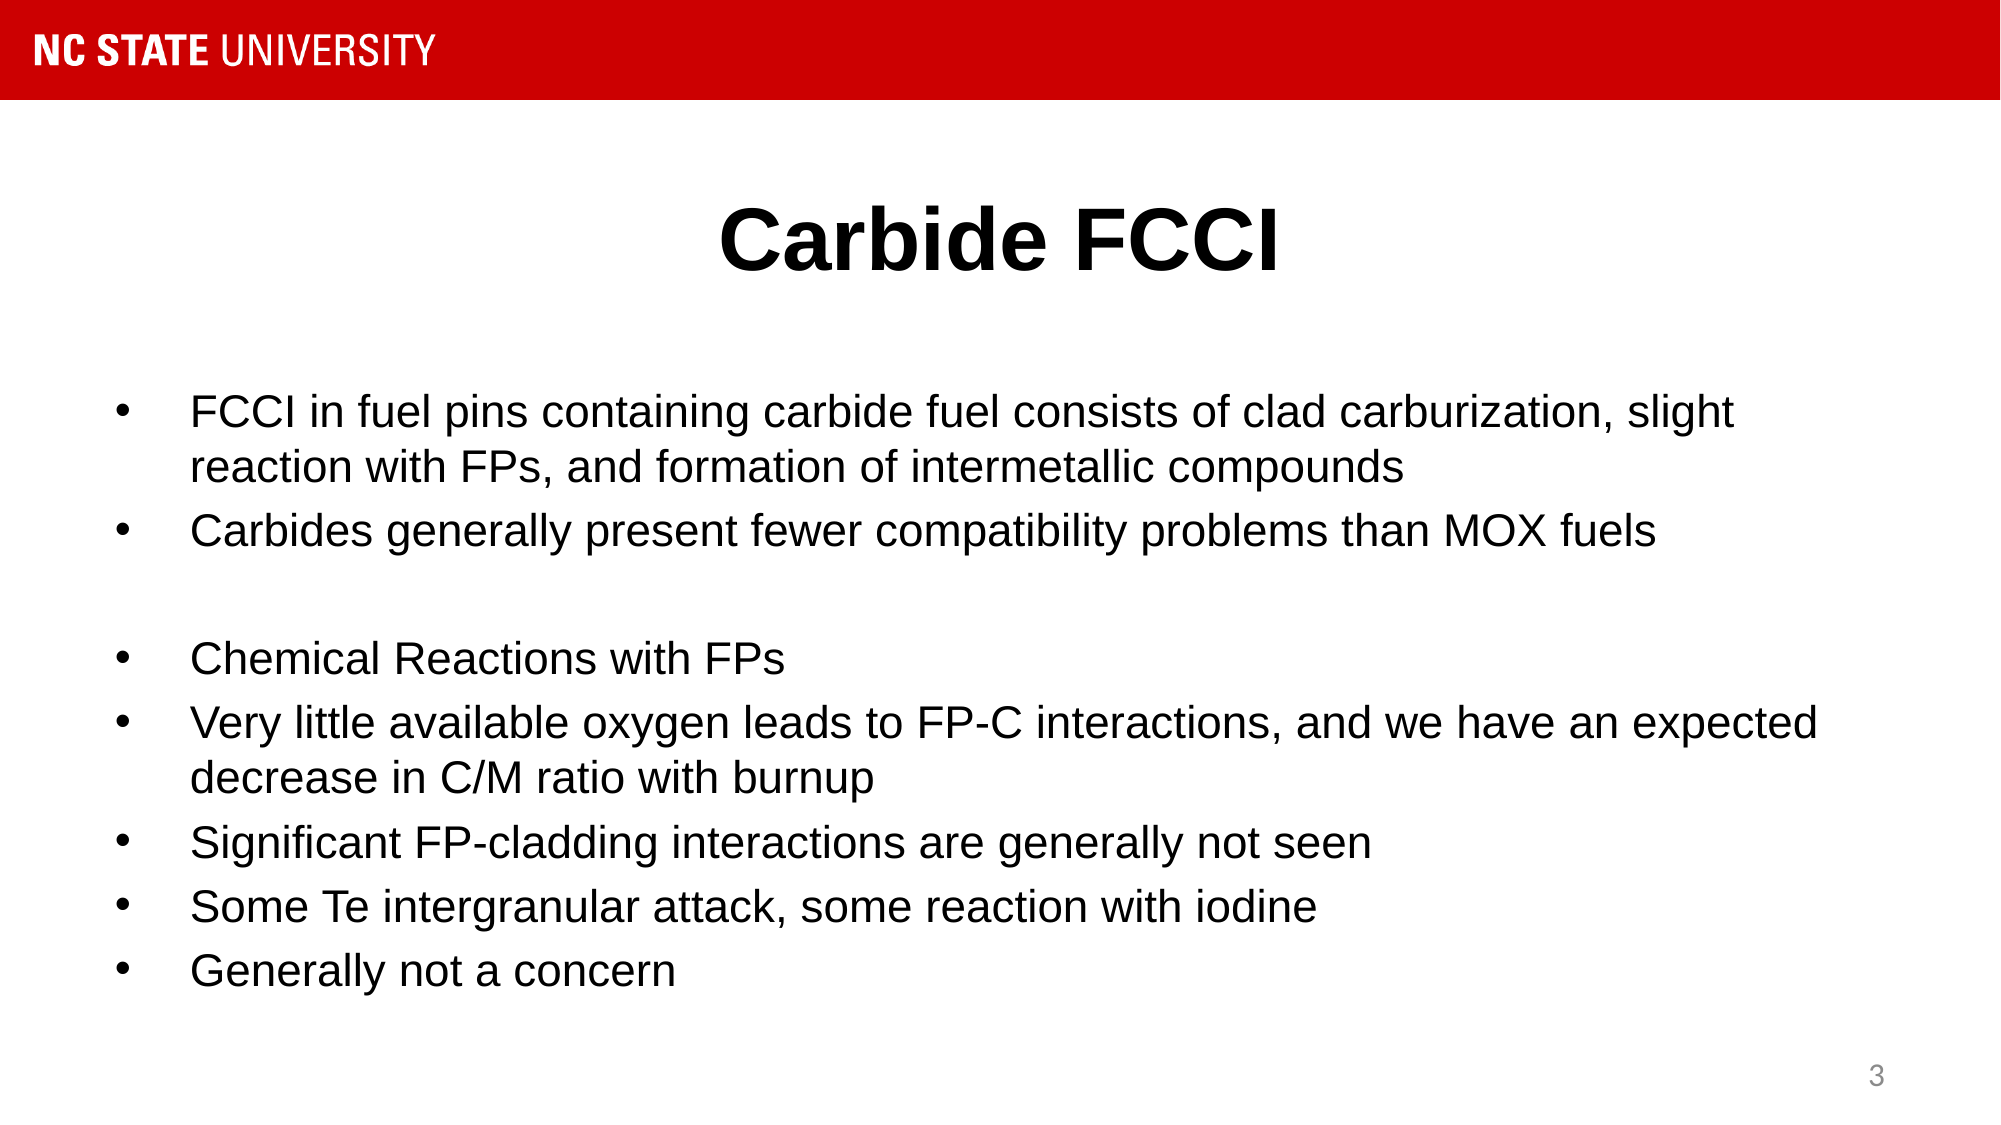

# Carbide FCCI
FCCI in fuel pins containing carbide fuel consists of clad carburization, slight reaction with FPs, and formation of intermetallic compounds
Carbides generally present fewer compatibility problems than MOX fuels

Chemical Reactions with FPs
Very little available oxygen leads to FP-C interactions, and we have an expected decrease in C/M ratio with burnup
Significant FP-cladding interactions are generally not seen
Some Te intergranular attack, some reaction with iodine
Generally not a concern
3